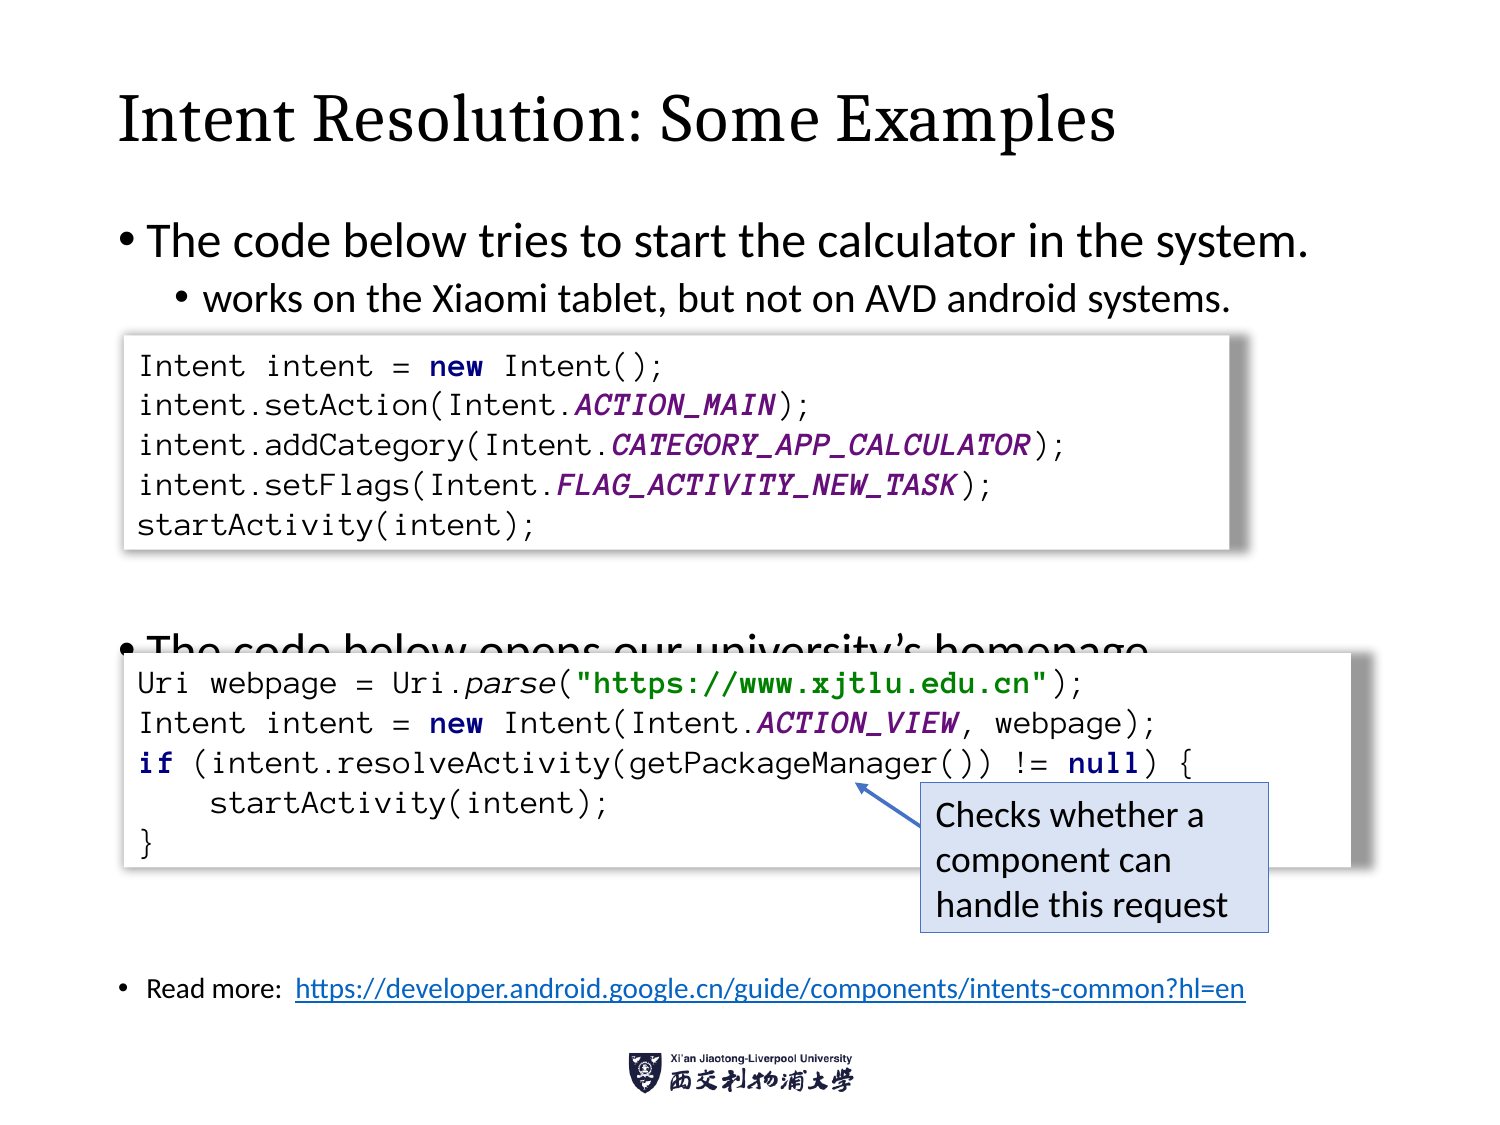

# Intent Resolution: Some Examples
The code below tries to start the calculator in the system.
works on the Xiaomi tablet, but not on AVD android systems.

The code below opens our university’s homepage

Read more:  https://developer.android.google.cn/guide/components/intents-common?hl=en
Intent intent = new Intent();
intent.setAction(Intent.ACTION_MAIN);
intent.addCategory(Intent.CATEGORY_APP_CALCULATOR);
intent.setFlags(Intent.FLAG_ACTIVITY_NEW_TASK);
startActivity(intent);
Uri webpage = Uri.parse("https://www.xjtlu.edu.cn");
Intent intent = new Intent(Intent.ACTION_VIEW, webpage);
if (intent.resolveActivity(getPackageManager()) != null) {
    startActivity(intent);
}
Checks whether a component can handle this request